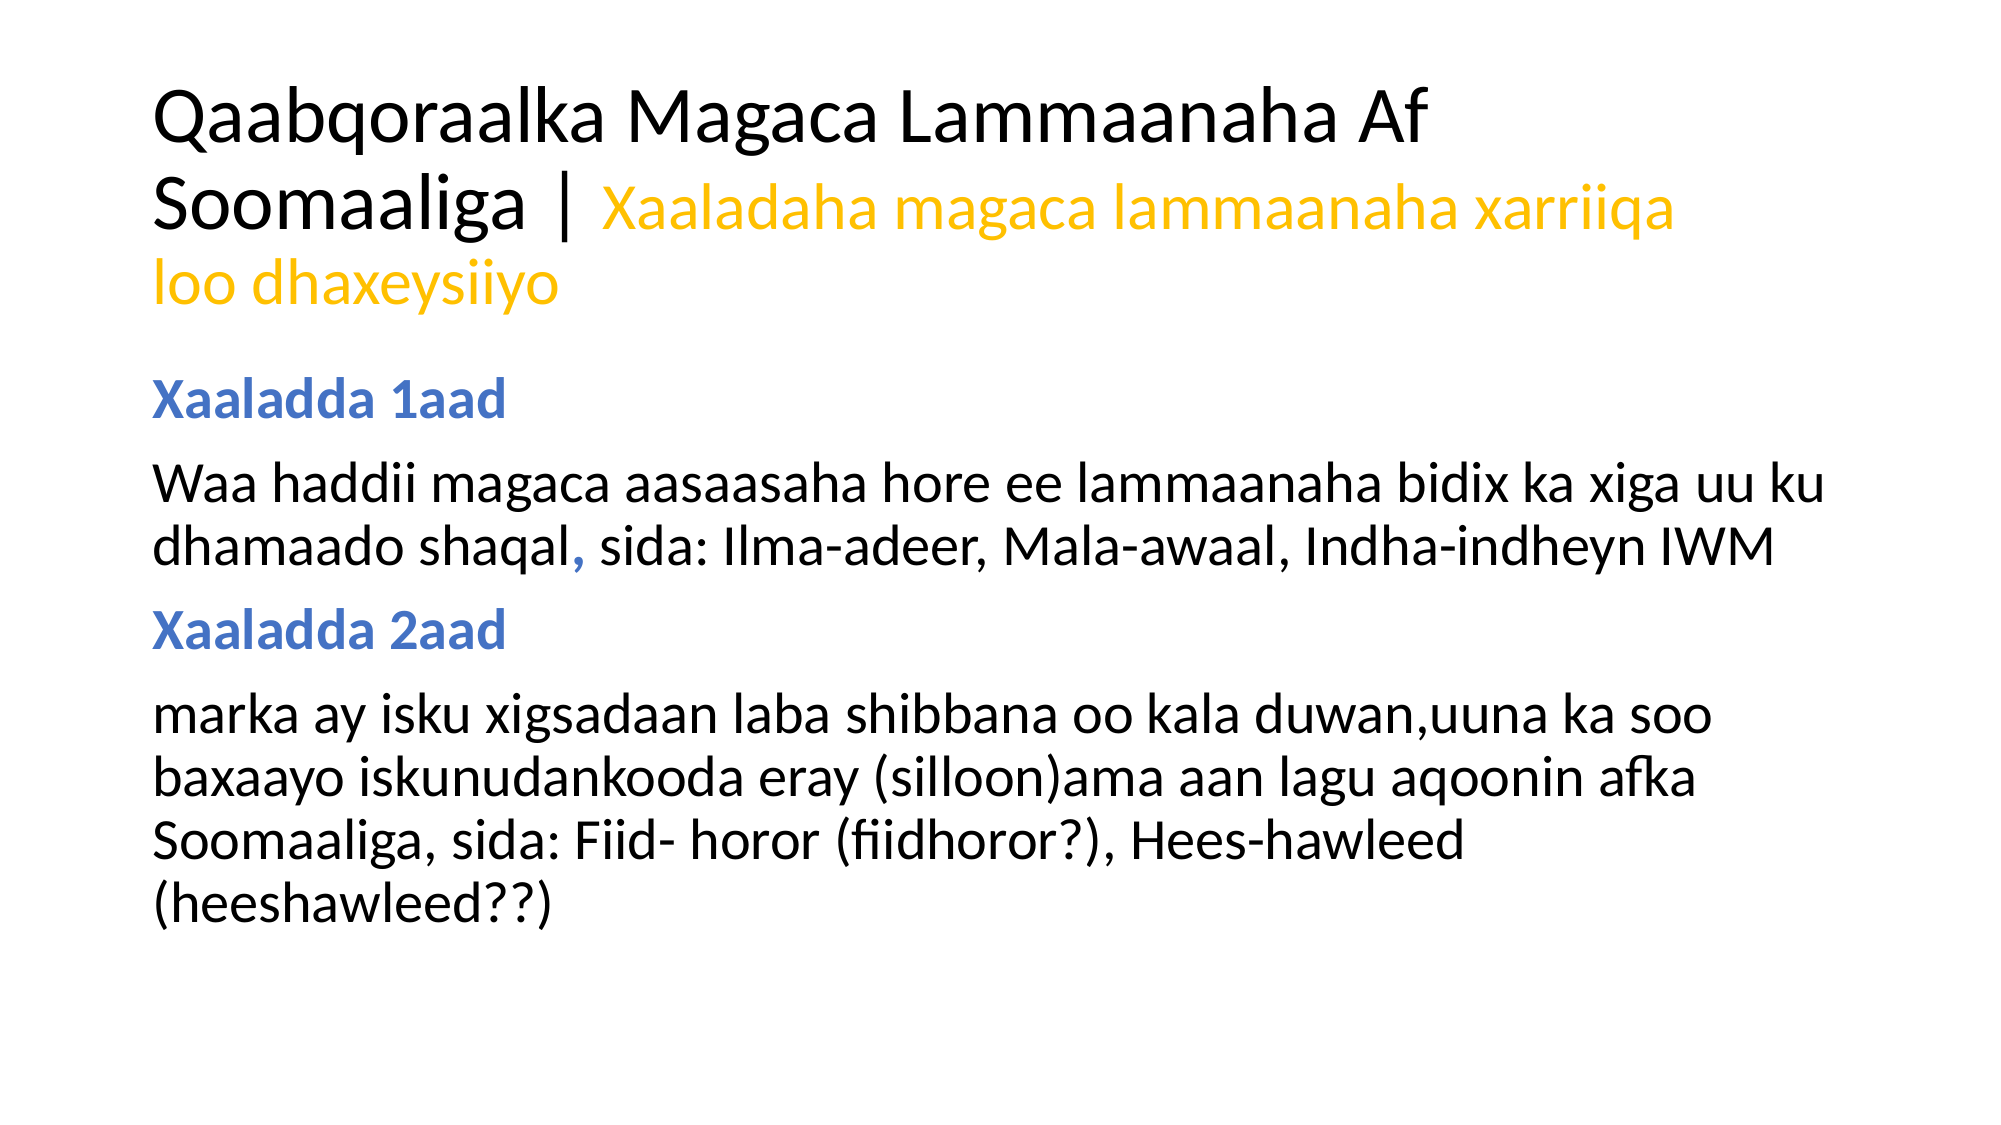

# Qaabqoraalka Magaca Lammaanaha Af Soomaaliga | Xaaladaha magaca lammaanaha xarriiqa loo dhaxeysiiyo
Xaaladda 1aad
Waa haddii magaca aasaasaha hore ee lammaanaha bidix ka xiga uu ku dhamaado shaqal, sida: Ilma-adeer, Mala-awaal, Indha-indheyn IWM
Xaaladda 2aad
marka ay isku xigsadaan laba shibbana oo kala duwan,uuna ka soo baxaayo iskunudankooda eray (silloon)ama aan lagu aqoonin afka Soomaaliga, sida: Fiid- horor (fiidhoror?), Hees-hawleed (heeshawleed??)